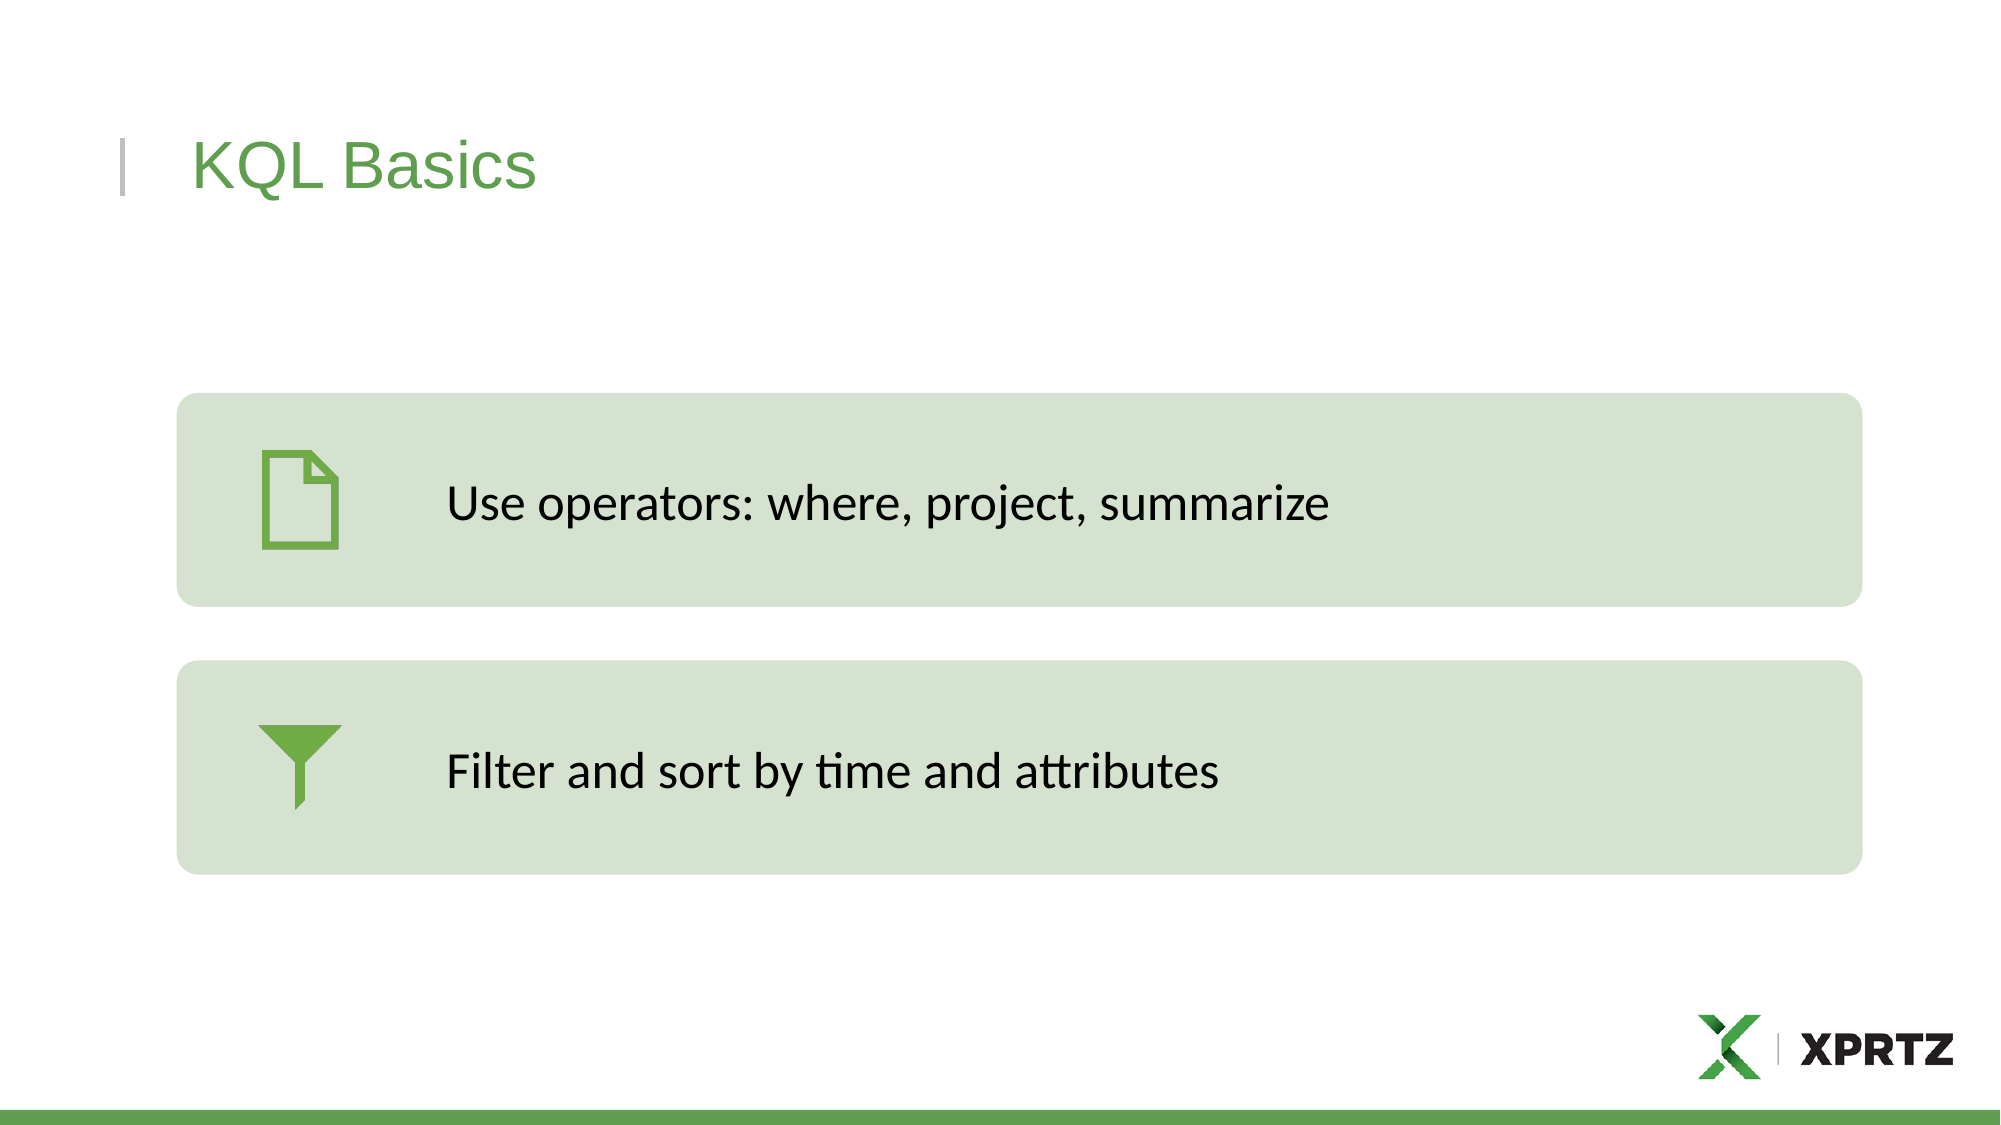

# KQL Basics
Use operators: where, project, summarize
Filter and sort by time and attributes